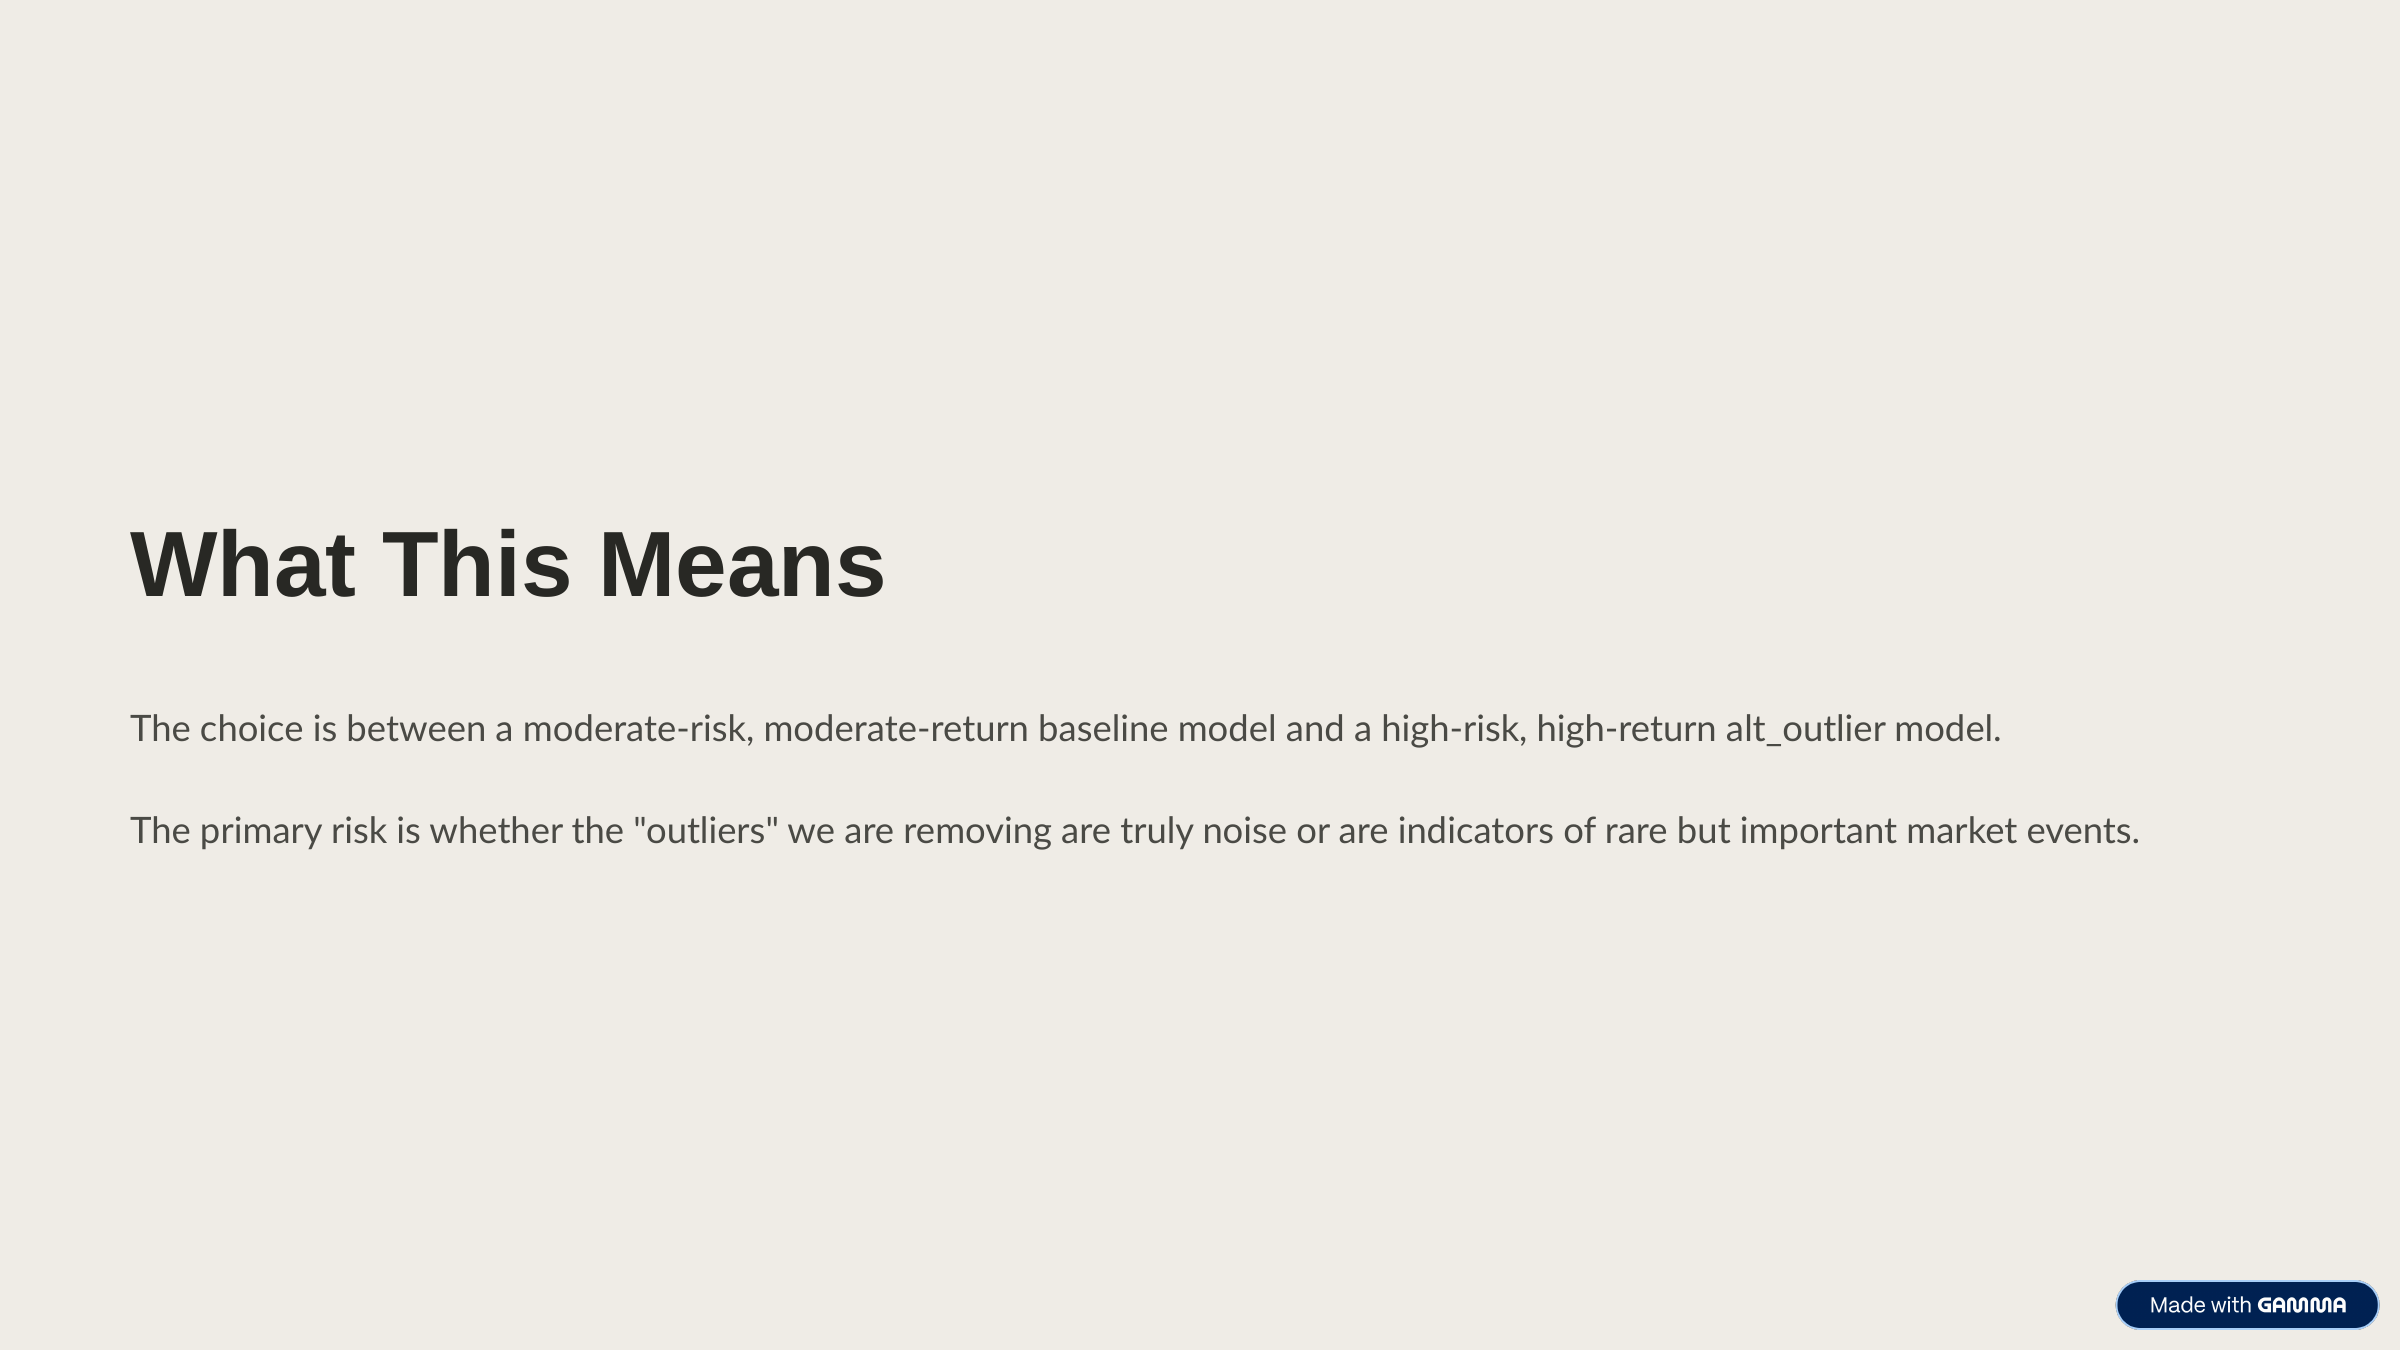

What This Means
The choice is between a moderate-risk, moderate-return baseline model and a high-risk, high-return alt_outlier model.
The primary risk is whether the "outliers" we are removing are truly noise or are indicators of rare but important market events.